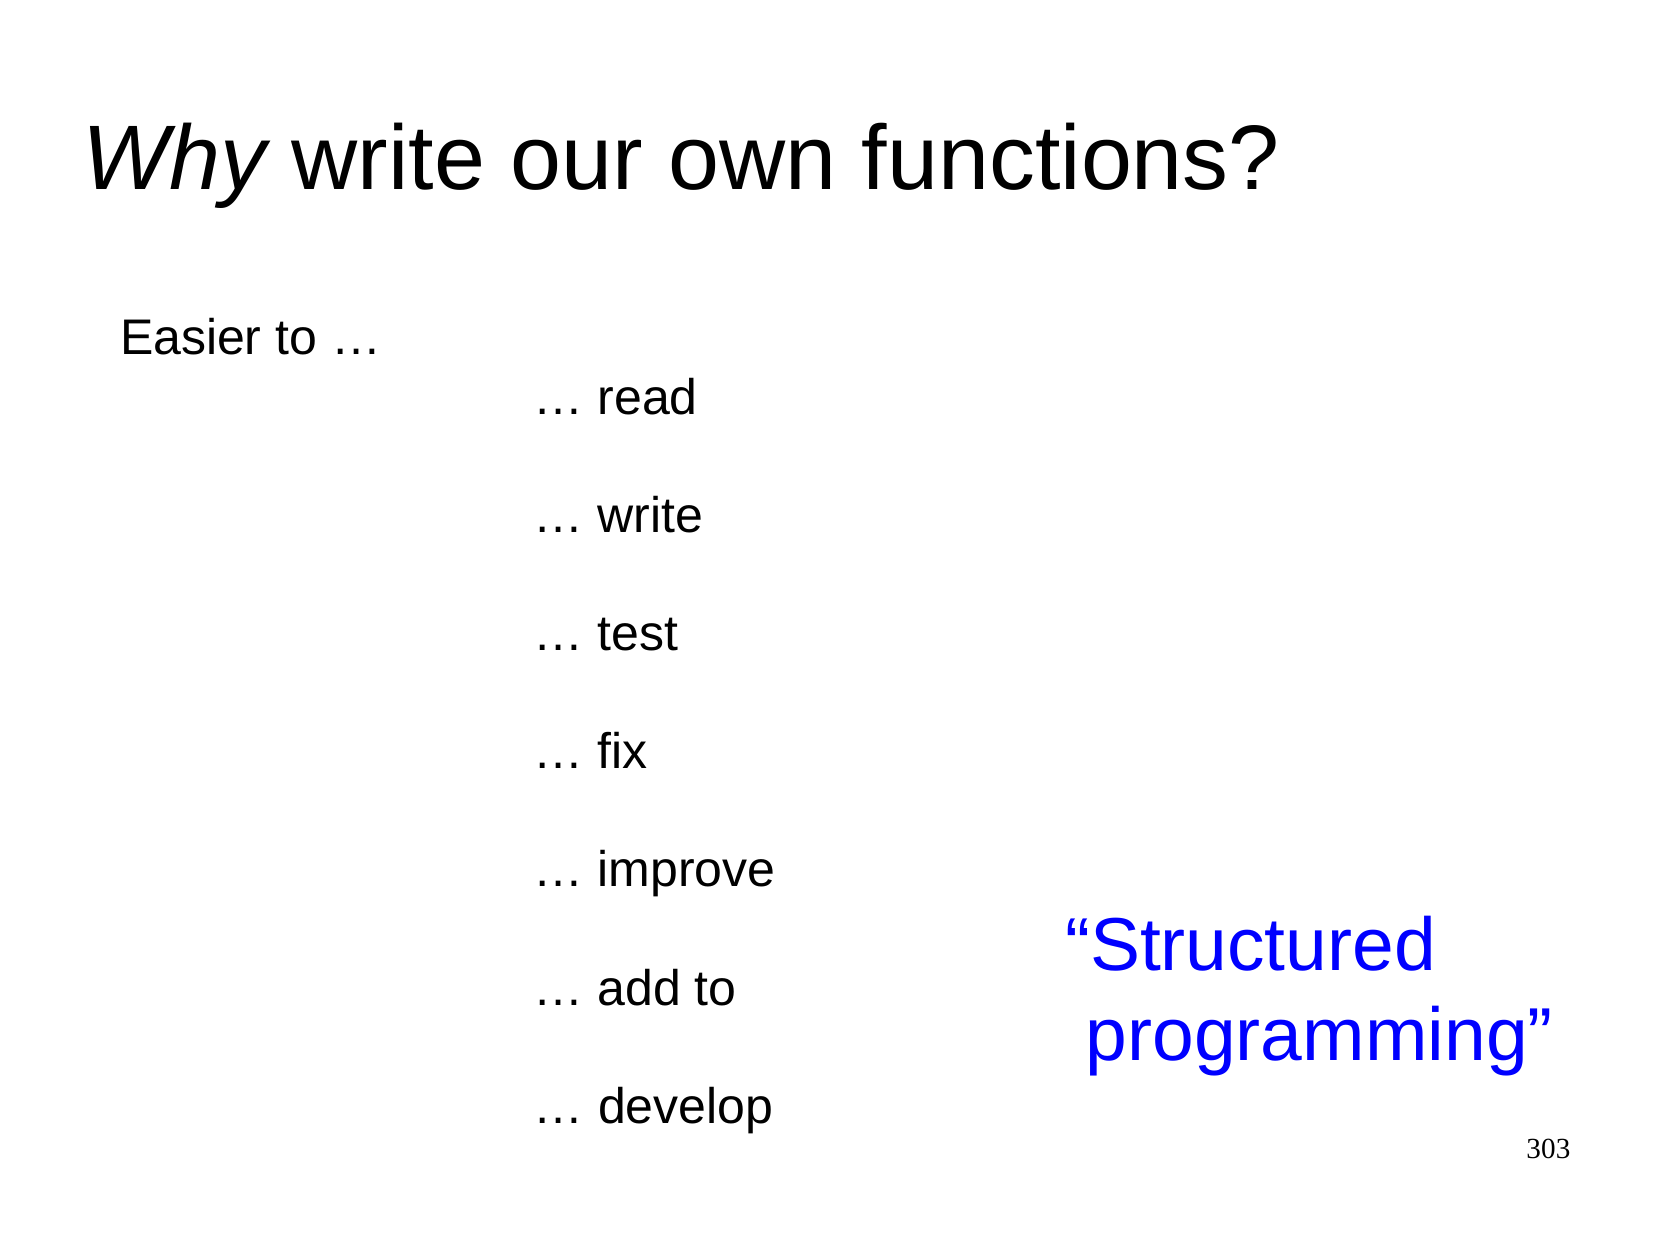

Why write our own functions?
Easier to …
… read
… write
… test
… fix
… improve
“Structured
 programming”
… add to
… develop
303